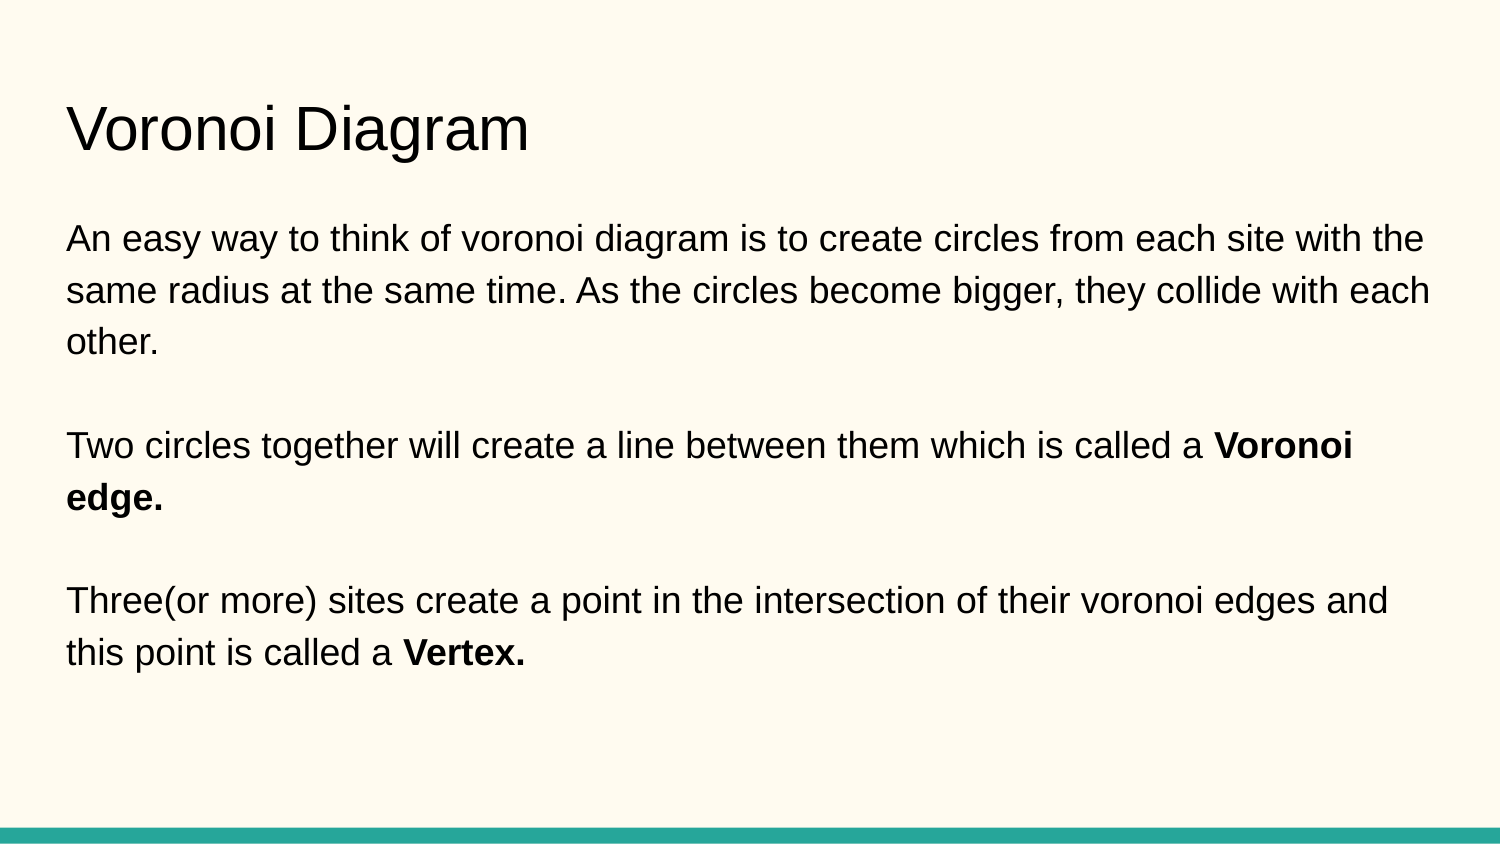

# Voronoi Diagram
An easy way to think of voronoi diagram is to create circles from each site with the same radius at the same time. As the circles become bigger, they collide with each other.
Two circles together will create a line between them which is called a Voronoi edge.
Three(or more) sites create a point in the intersection of their voronoi edges and this point is called a Vertex.